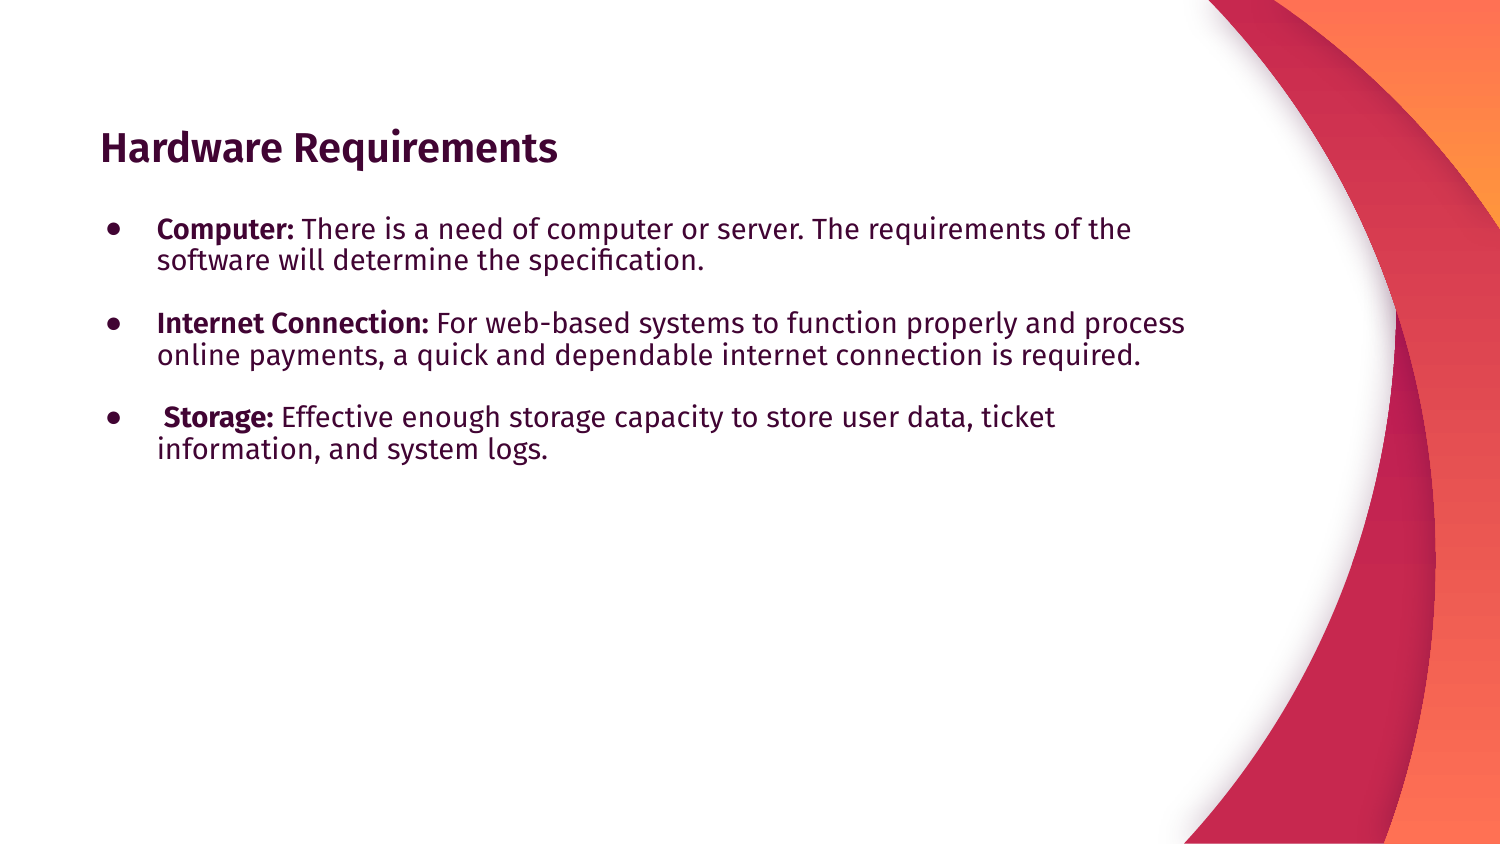

# Hardware Requirements

Computer: There is a need of computer or server. The requirements of the software will determine the specification.

Internet Connection: For web-based systems to function properly and process online payments, a quick and dependable internet connection is required.

 Storage: Effective enough storage capacity to store user data, ticket information, and system logs.